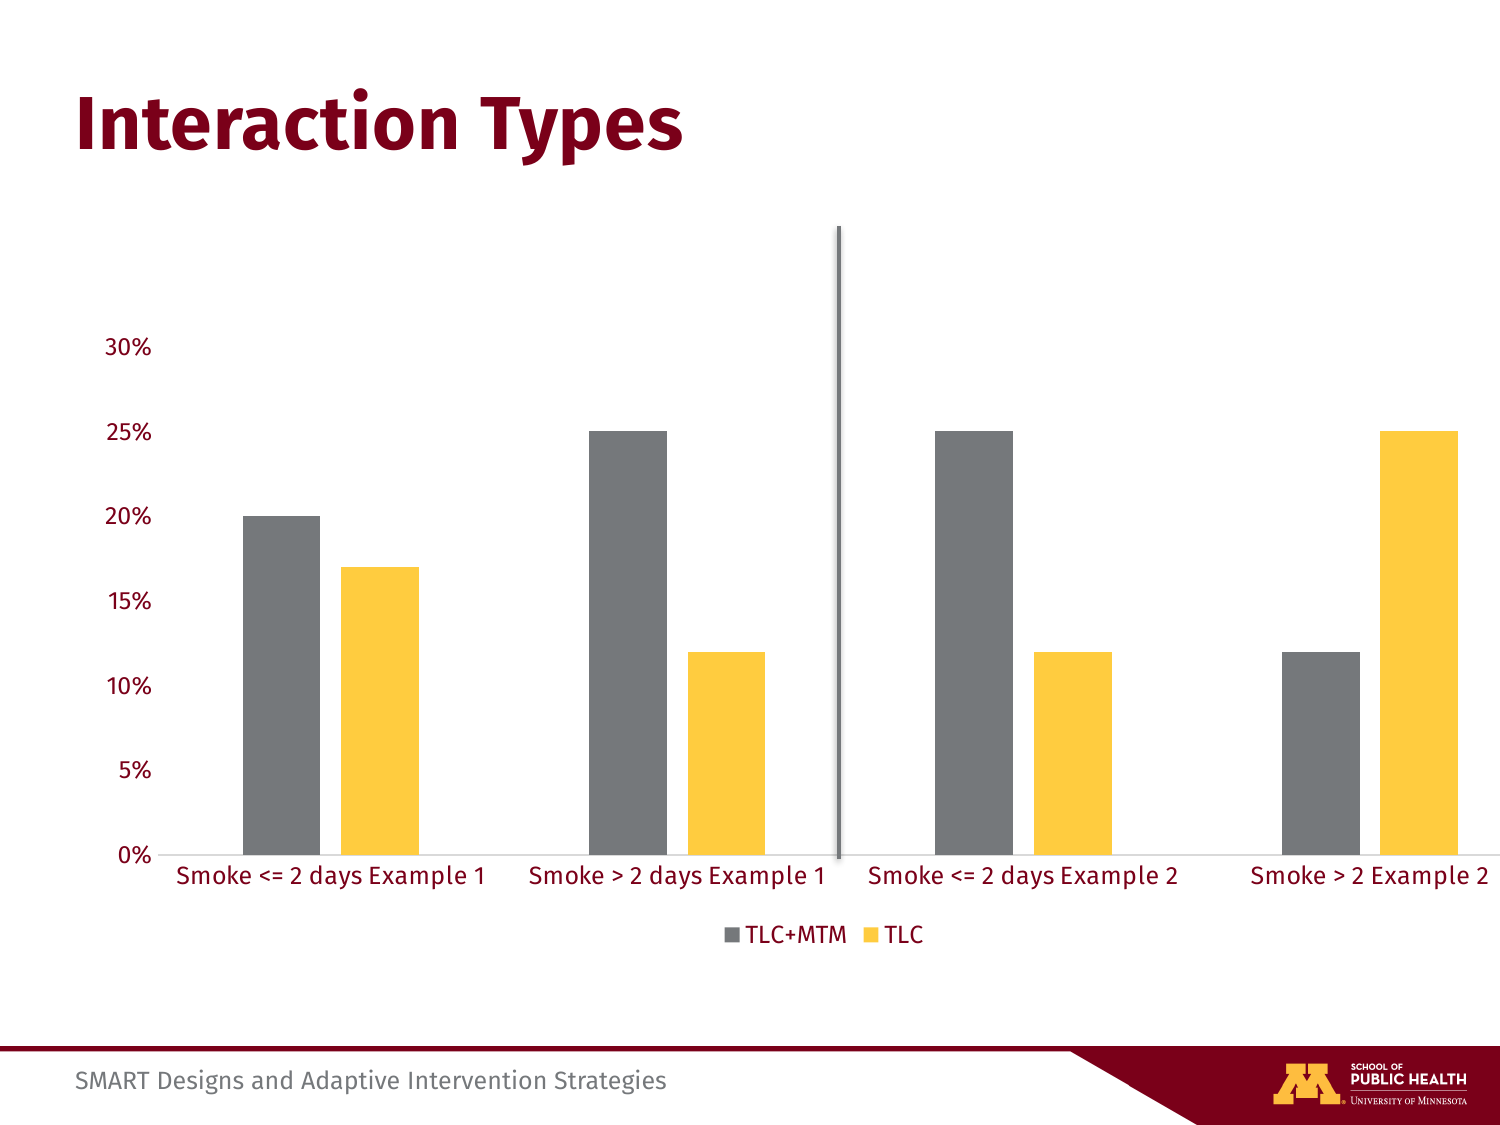

# Interaction Types

### Chart

| Category | TLC+MTM | TLC |
|---|---|---|
| Smoke <= 2 days Example 1 | 0.2 | 0.17 |
| Smoke > 2 days Example 1 | 0.25 | 0.12 |
| Smoke <= 2 days Example 2 | 0.25 | 0.12 |
| Smoke > 2 Example 2 | 0.12 | 0.25 |
SMART Designs and Adaptive Intervention Strategies